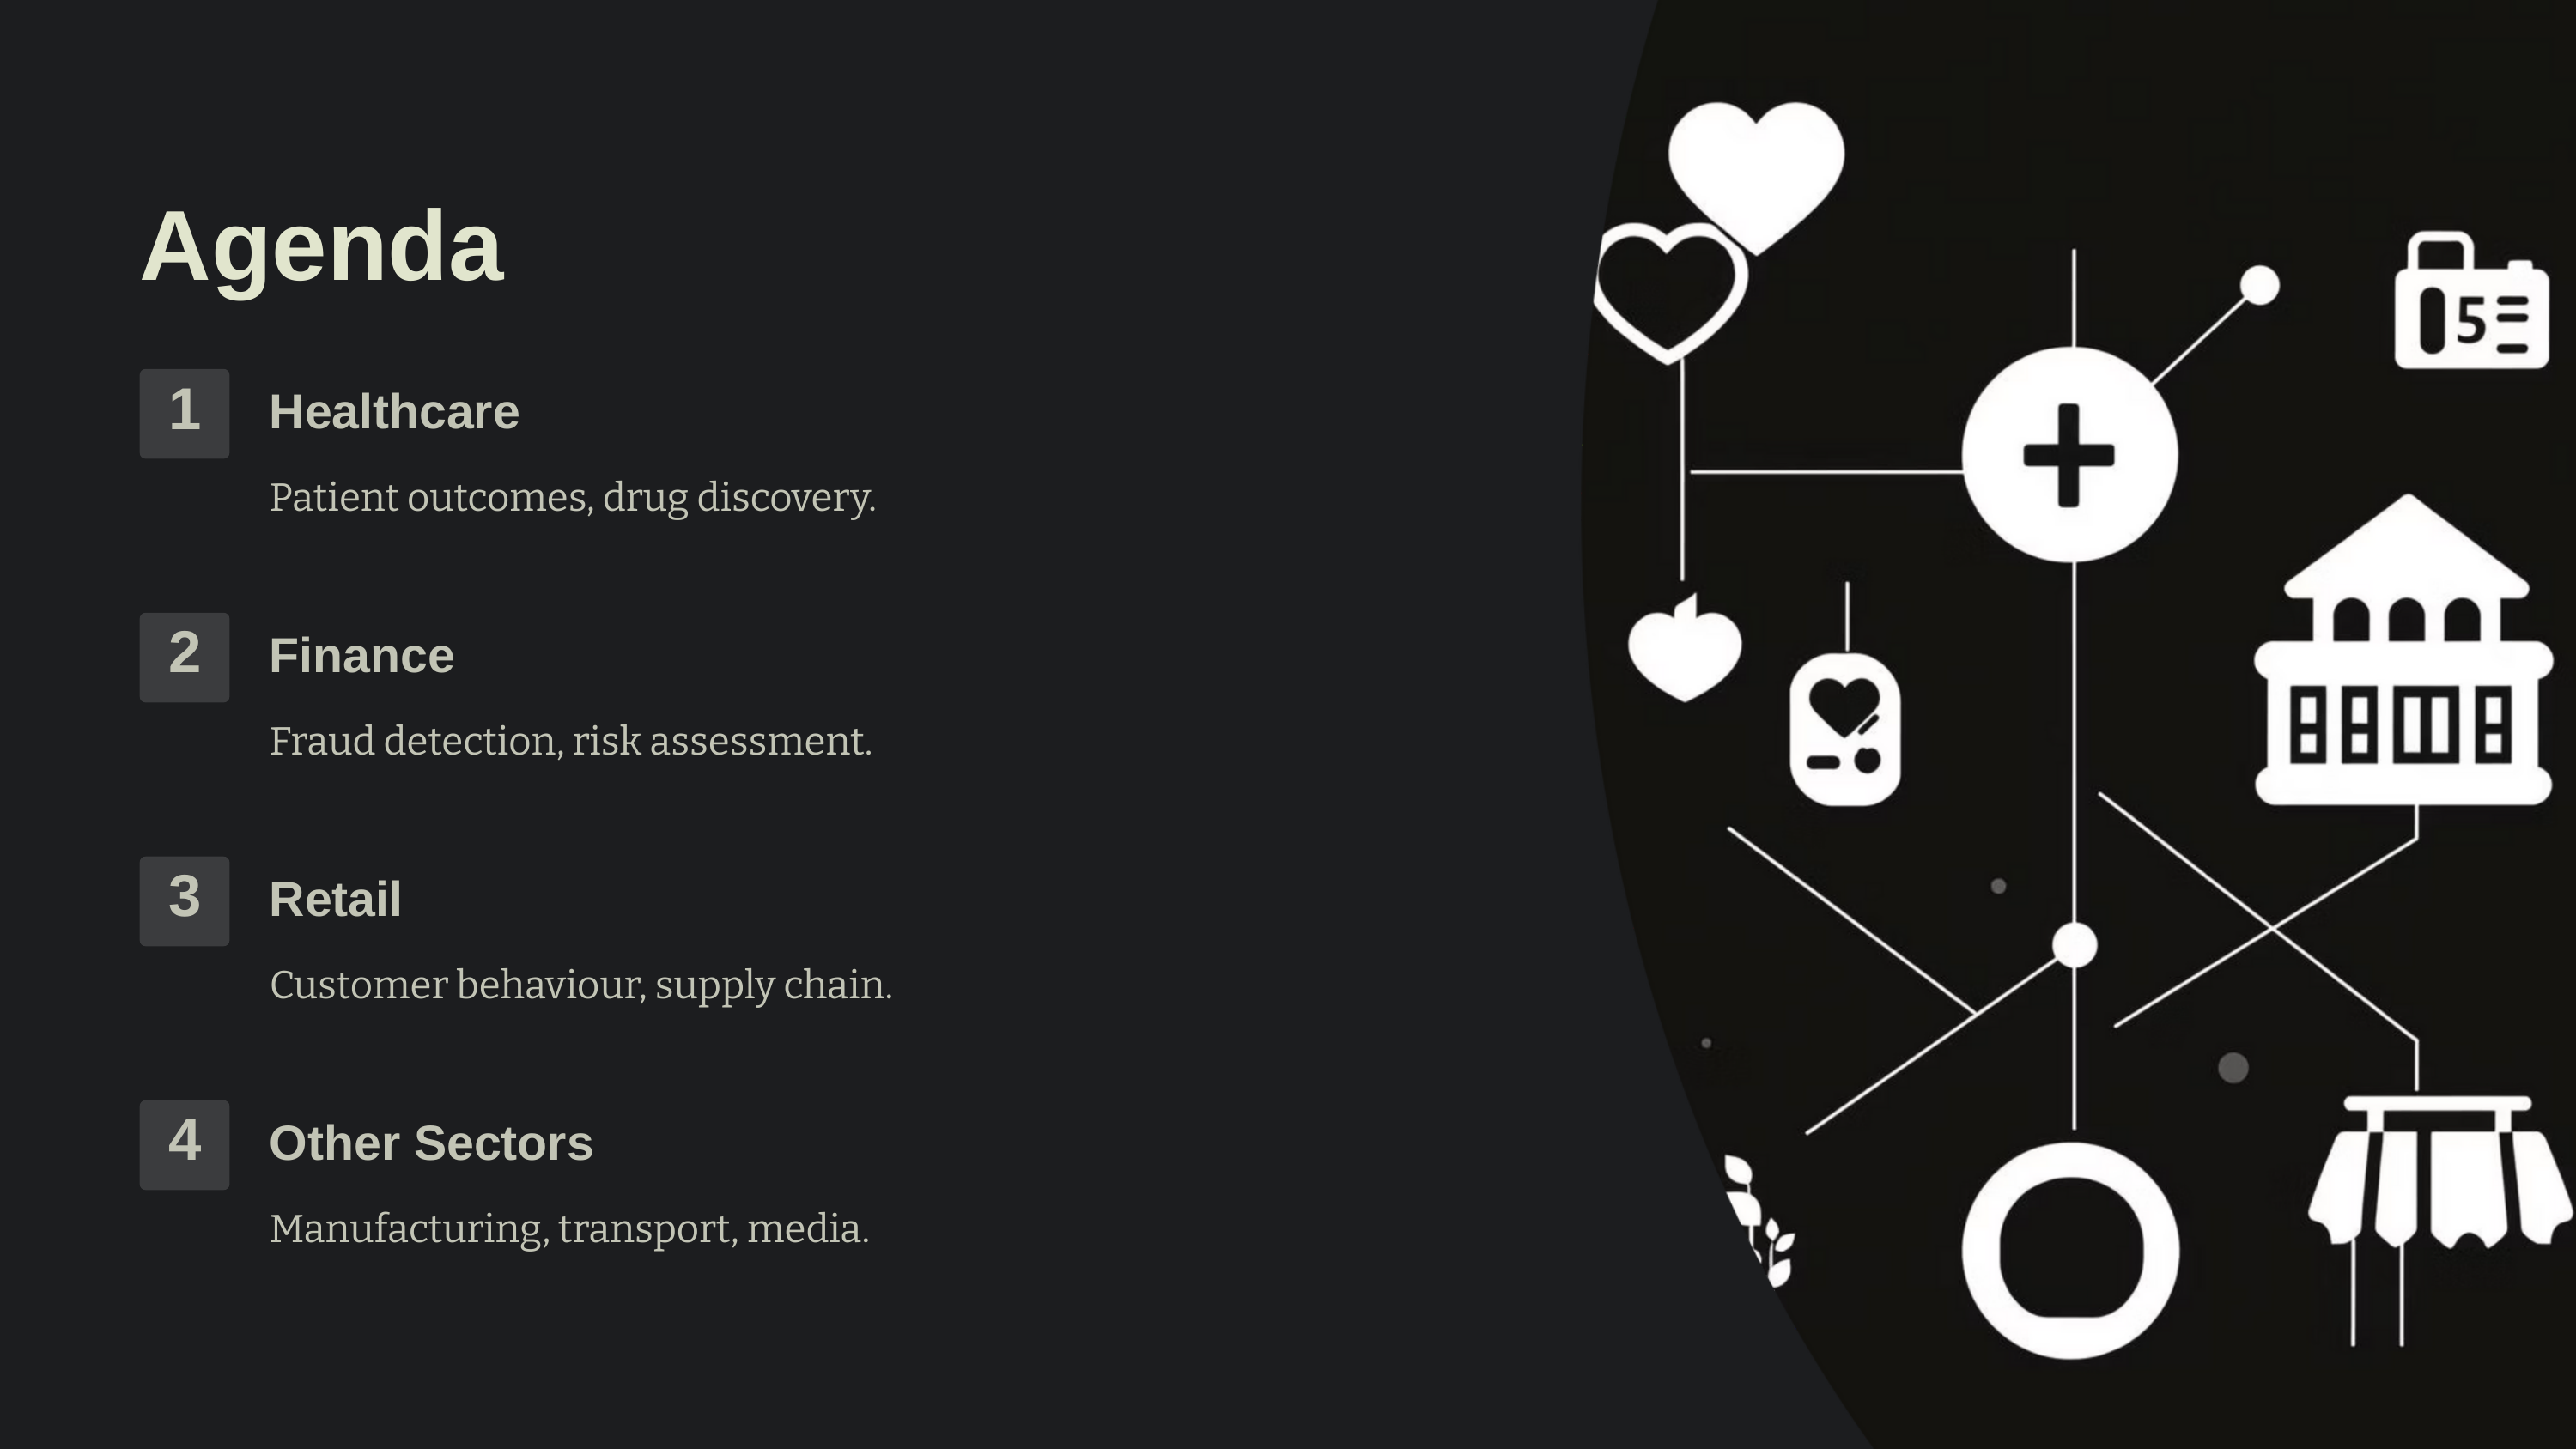

Agenda

Healthcare
1
Patient outcomes, drug discovery.

Finance
2
Fraud detection, risk assessment.

Retail
3
Customer behaviour, supply chain.

Other Sectors
4
Manufacturing, transport, media.